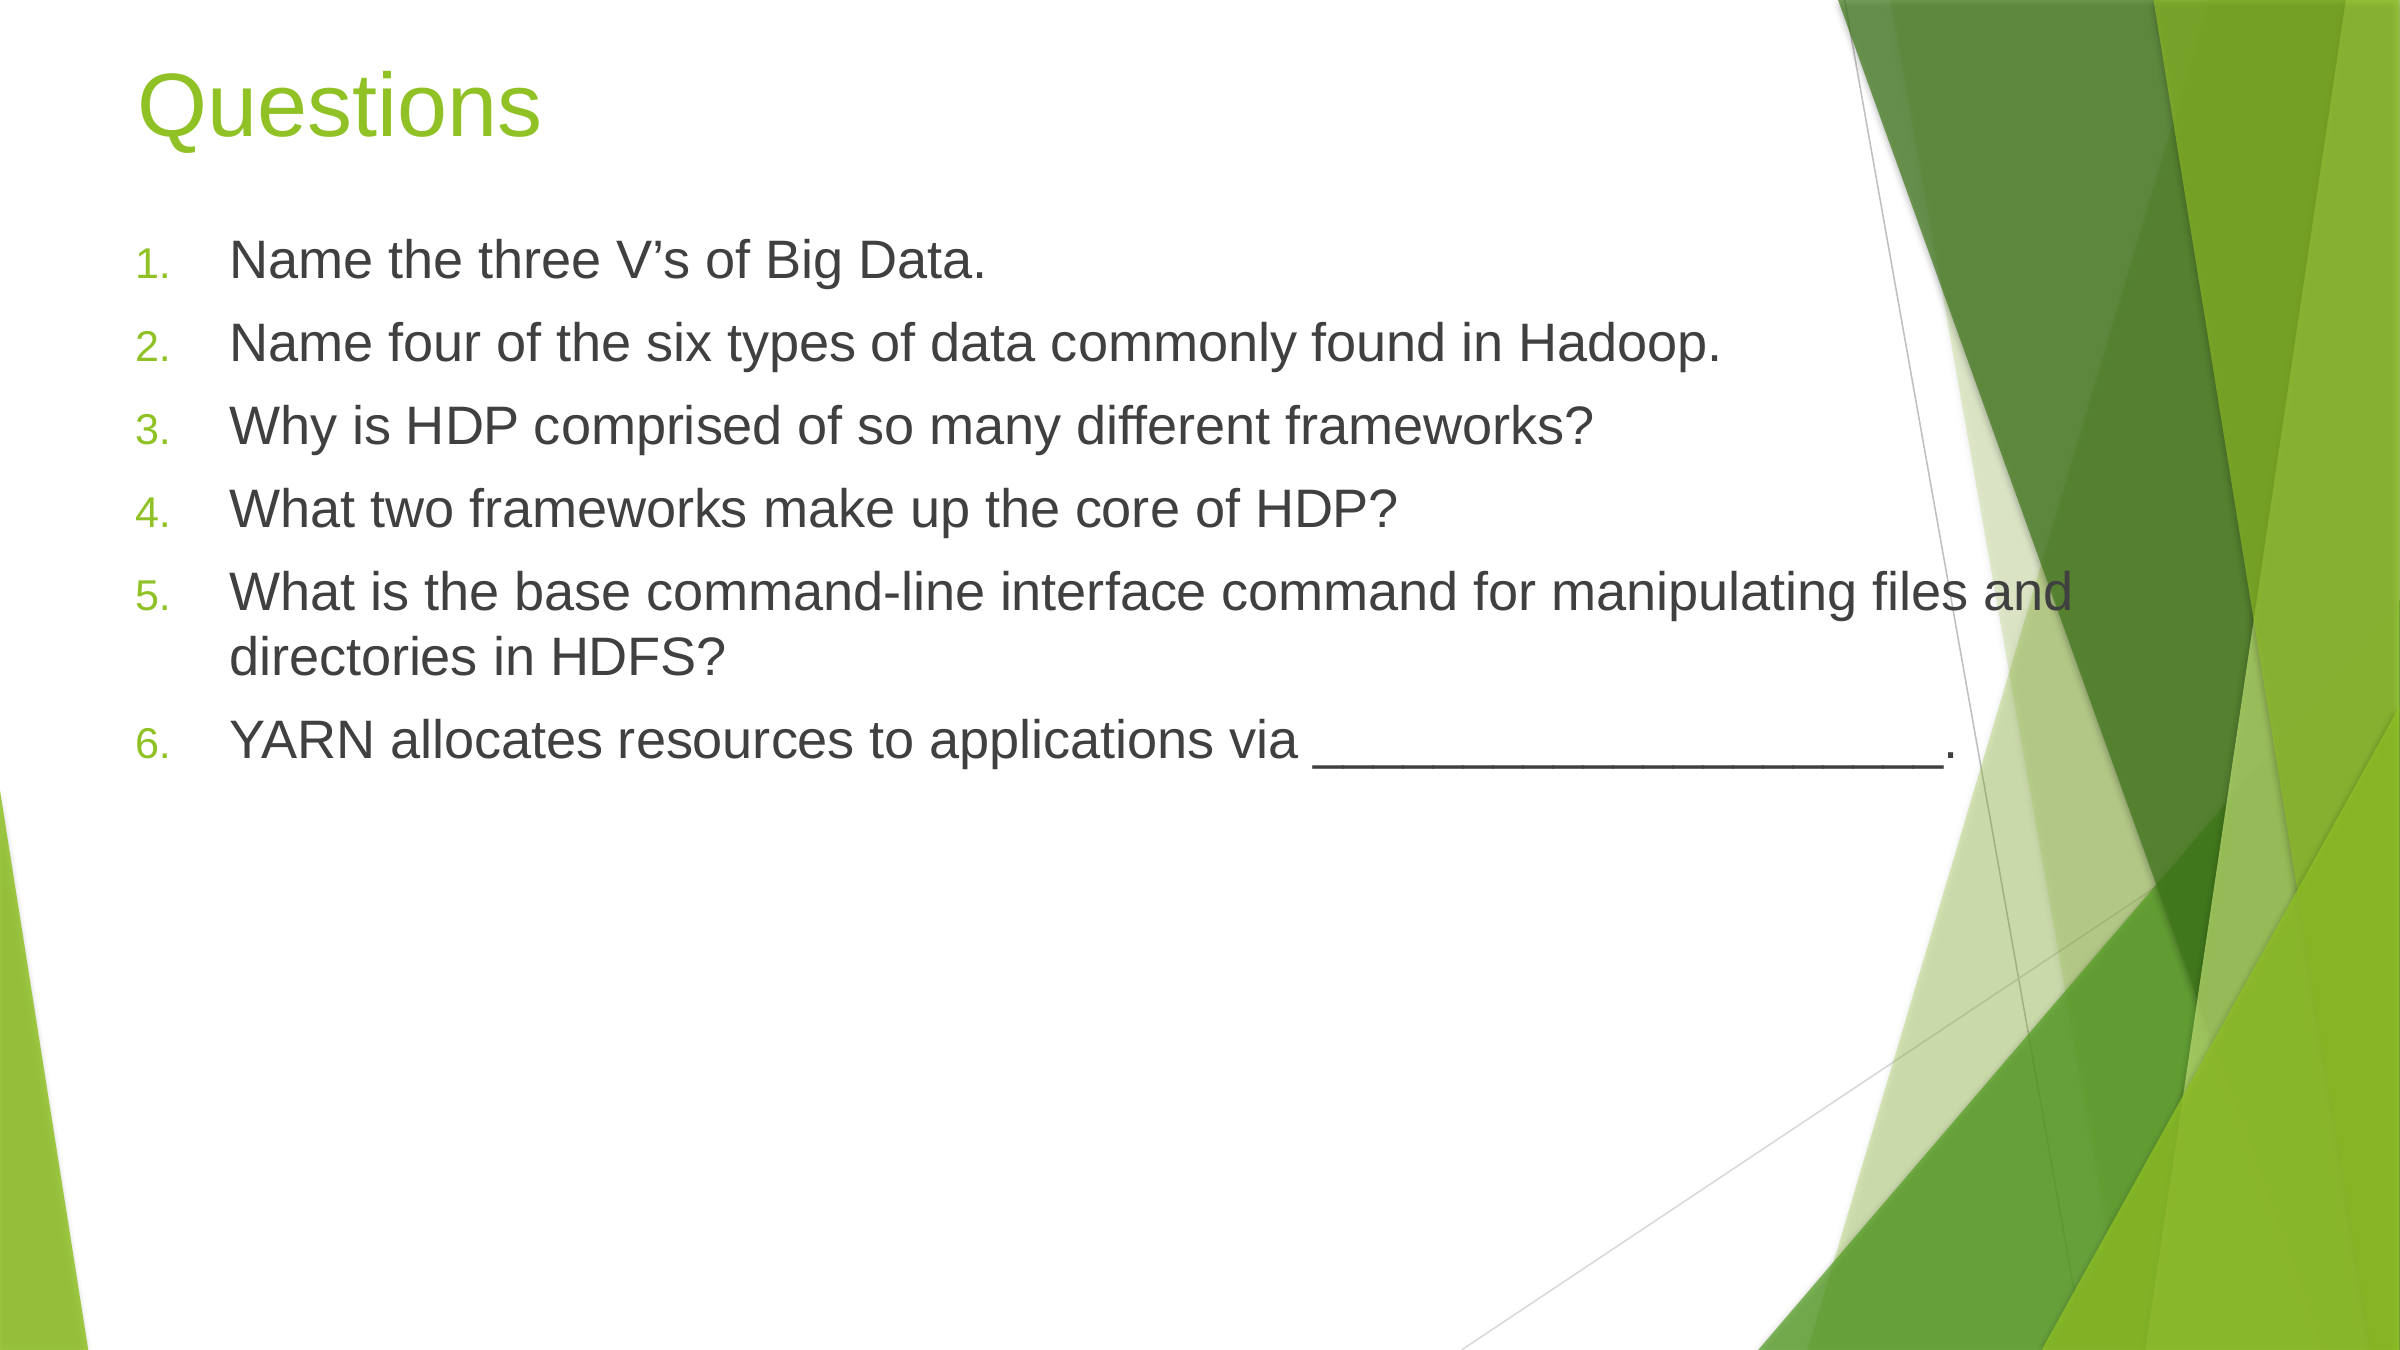

# Questions
Name the three V’s of Big Data.
Name four of the six types of data commonly found in Hadoop.
Why is HDP comprised of so many different frameworks?
What two frameworks make up the core of HDP?
What is the base command-line interface command for manipulating files and directories in HDFS?
YARN allocates resources to applications via _____________________.